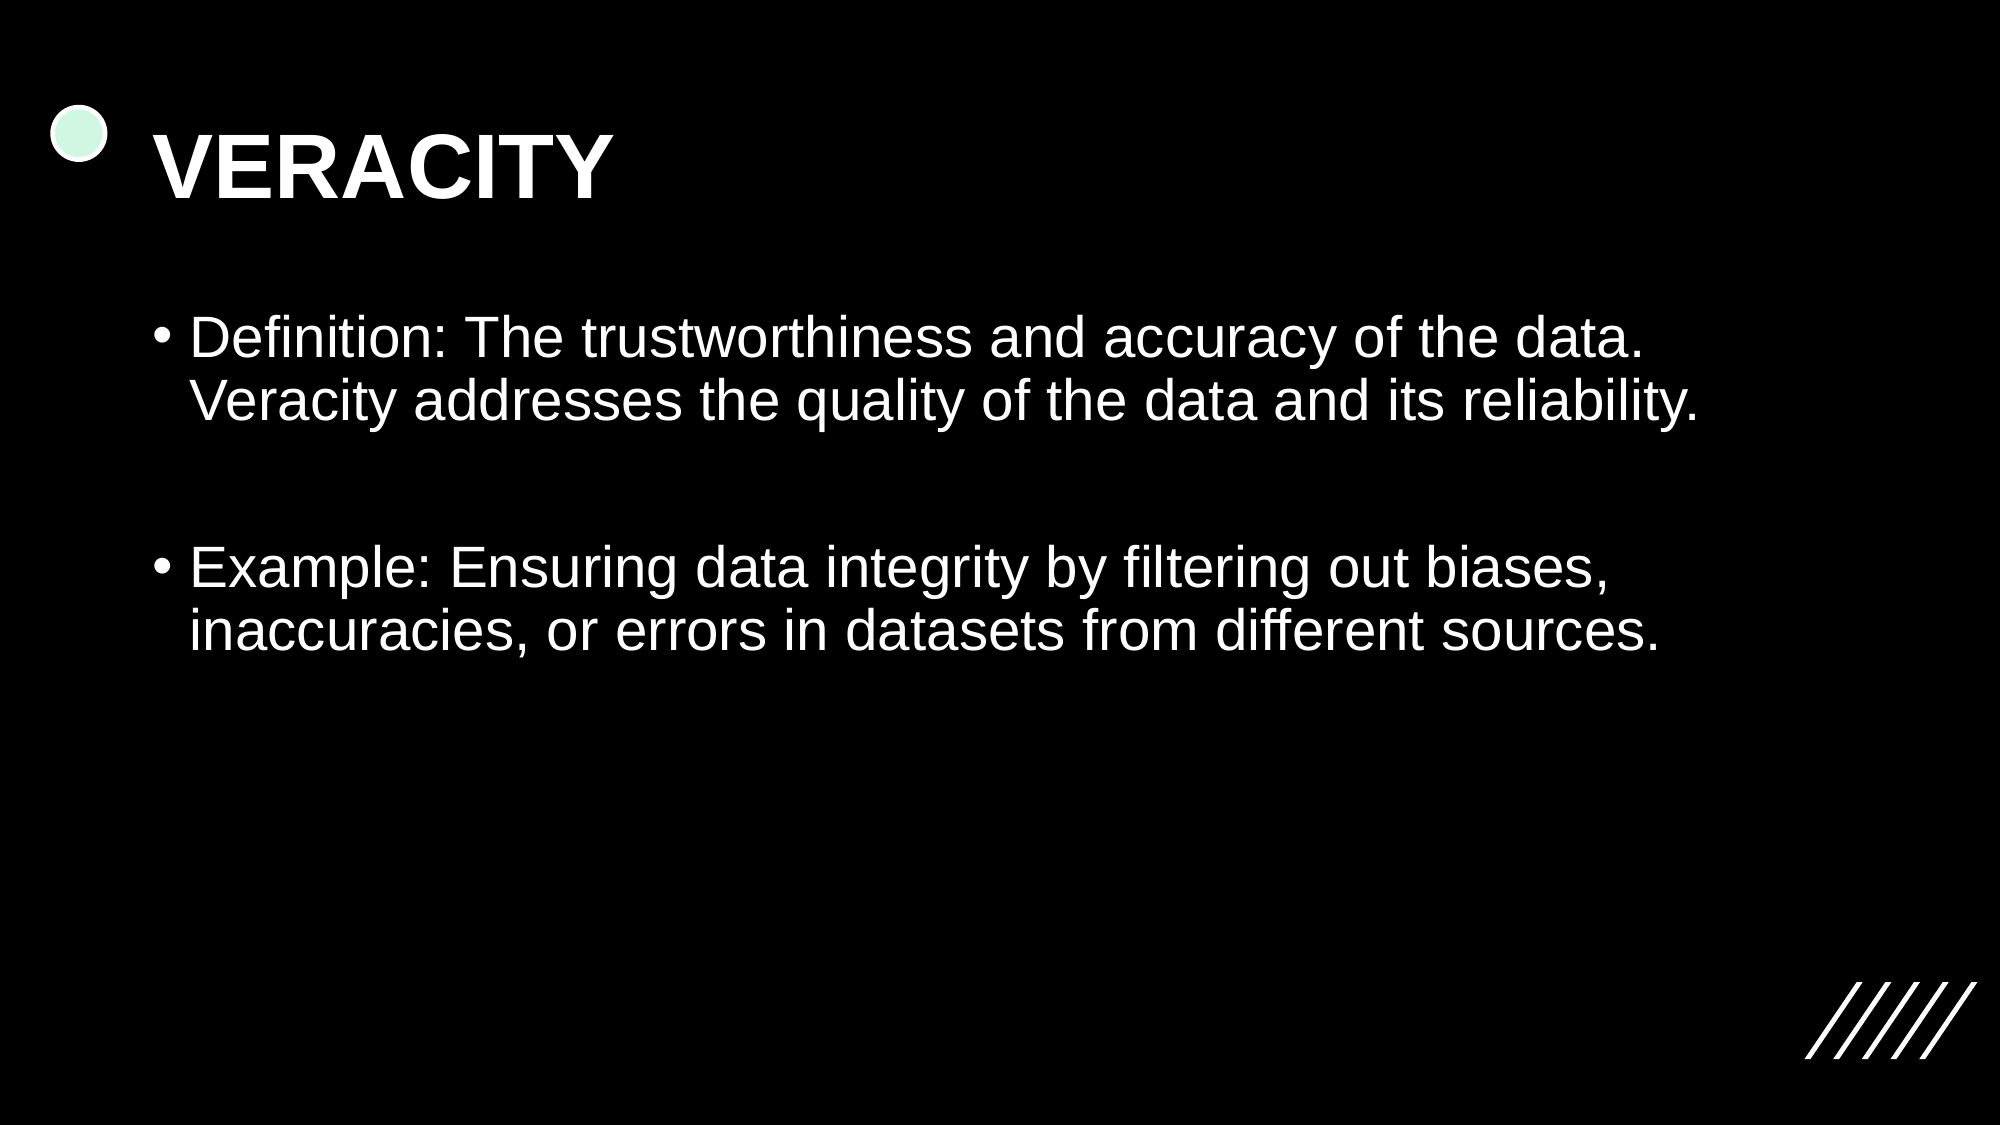

# VERACITY
Definition: The trustworthiness and accuracy of the data. Veracity addresses the quality of the data and its reliability.

Example: Ensuring data integrity by filtering out biases, inaccuracies, or errors in datasets from different sources.